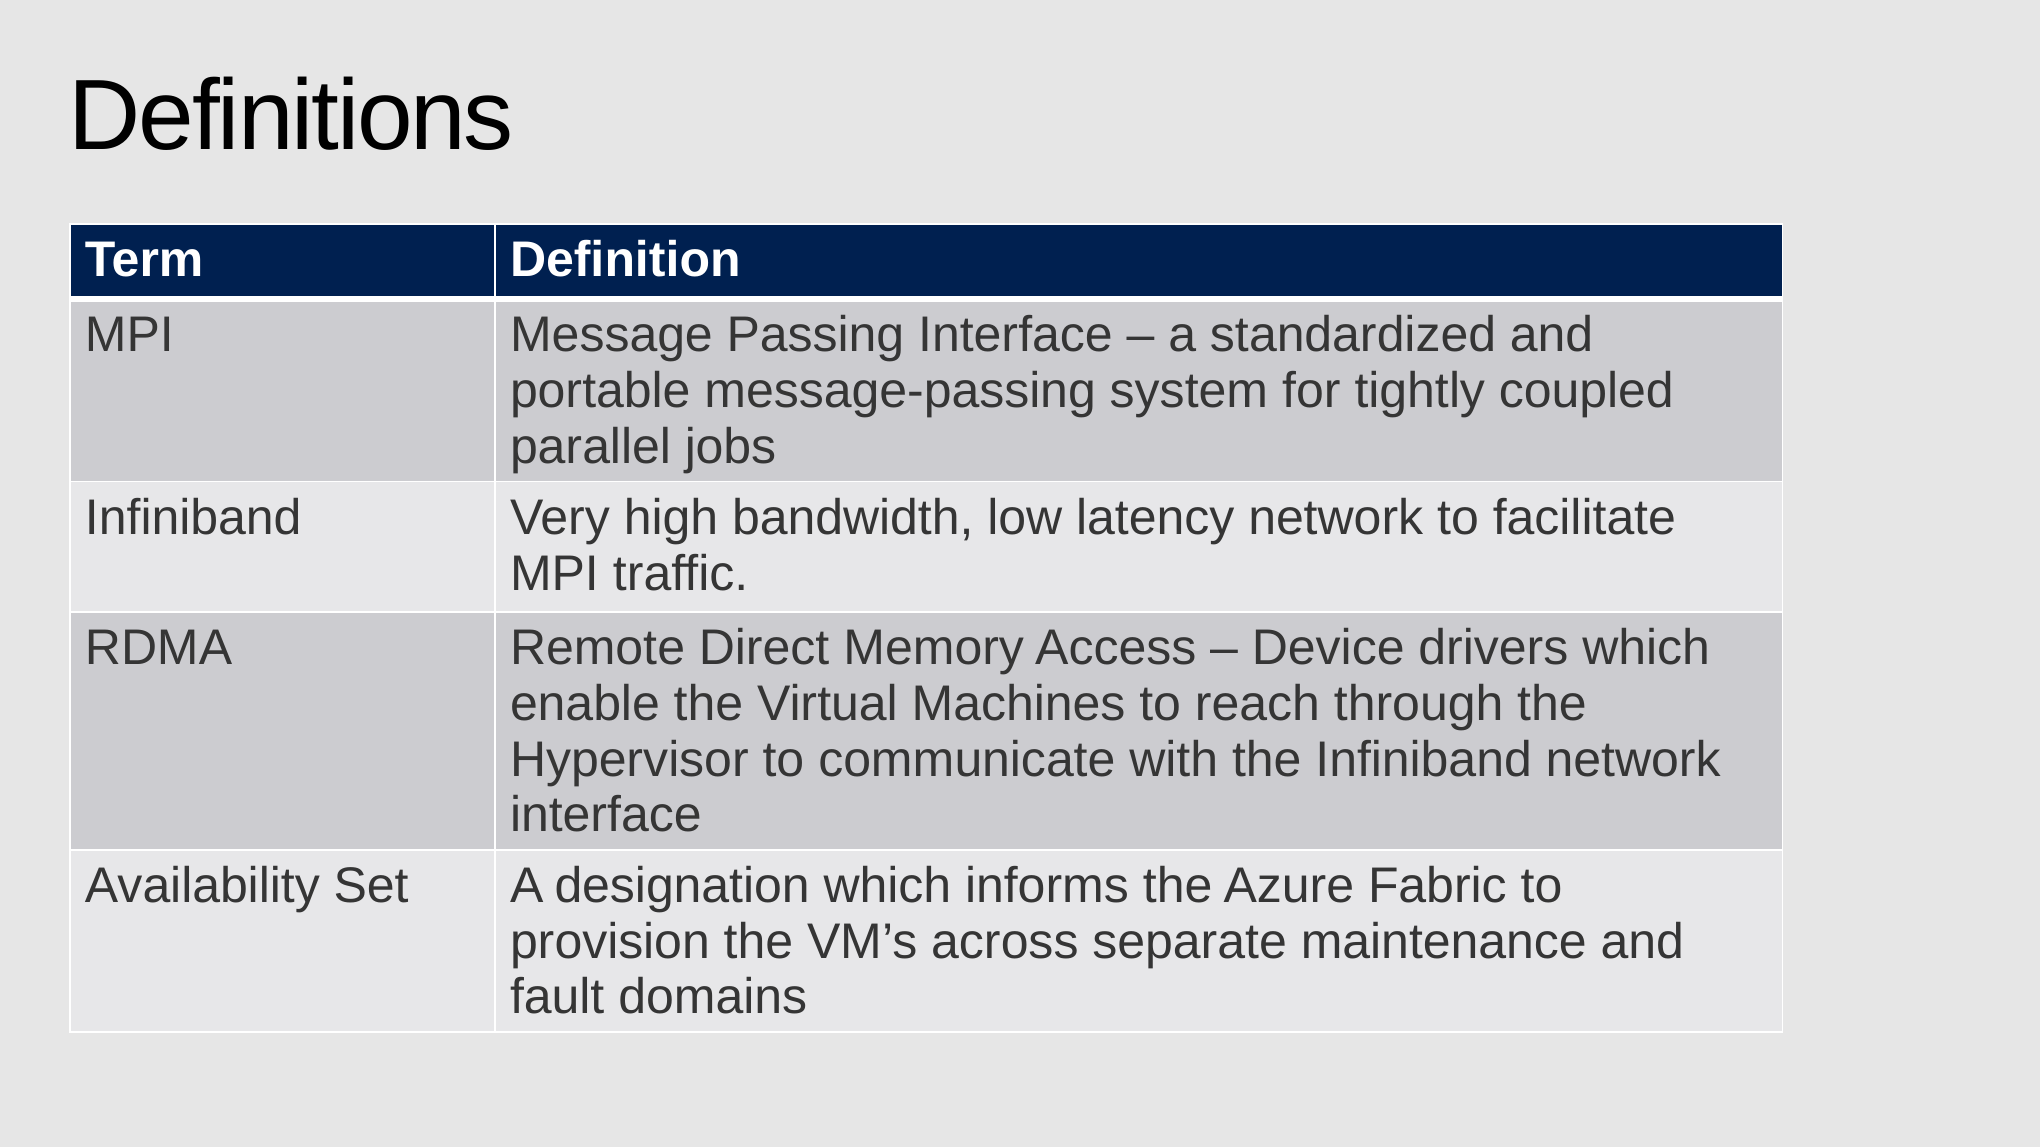

# Definitions
| Term | Definition |
| --- | --- |
| MPI | Message Passing Interface – a standardized and portable message-passing system for tightly coupled parallel jobs |
| Infiniband | Very high bandwidth, low latency network to facilitate MPI traffic. |
| RDMA | Remote Direct Memory Access – Device drivers which enable the Virtual Machines to reach through the Hypervisor to communicate with the Infiniband network interface |
| Availability Set | A designation which informs the Azure Fabric to provision the VM’s across separate maintenance and fault domains |